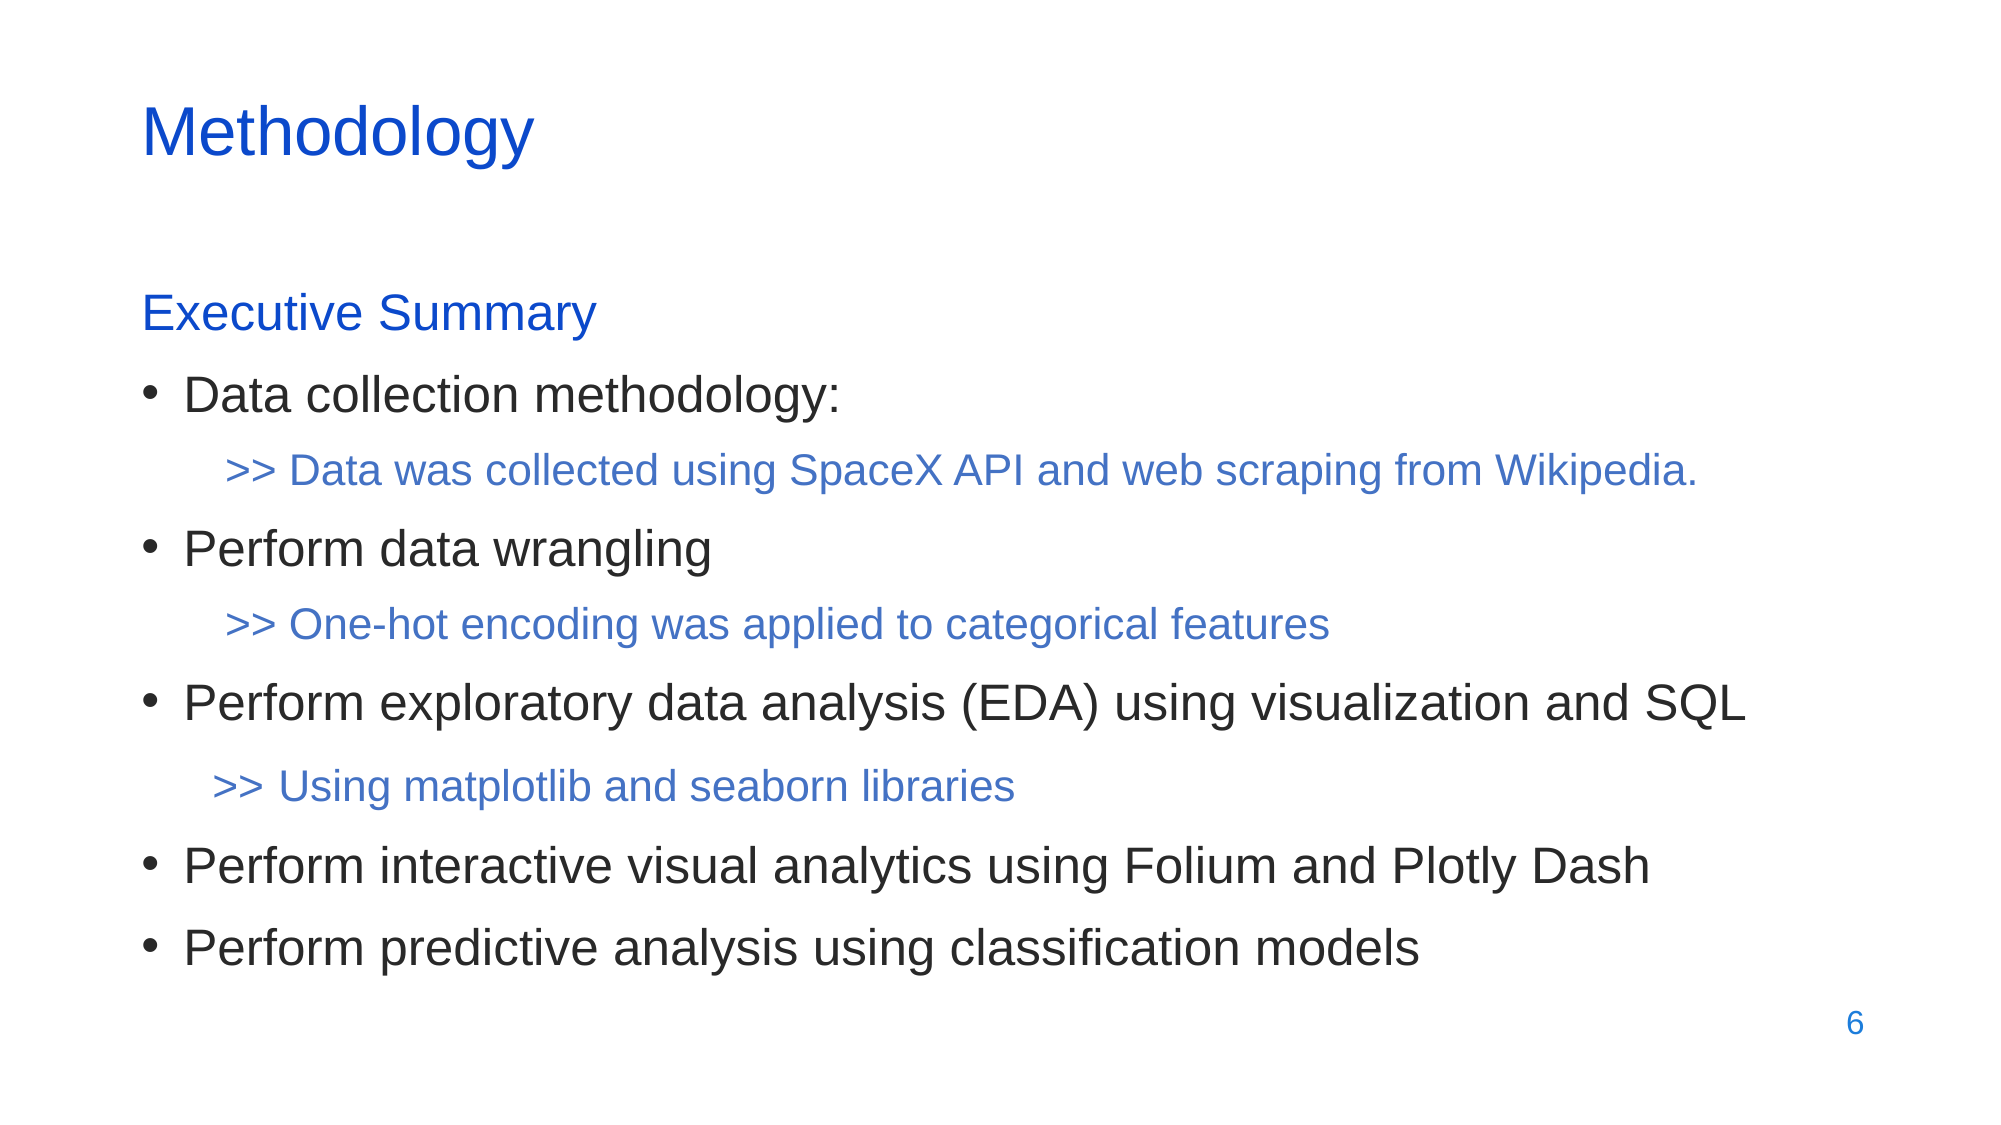

Methodology
Executive Summary
Data collection methodology:
>> Data was collected using SpaceX API and web scraping from Wikipedia.
Perform data wrangling
>> One-hot encoding was applied to categorical features
Perform exploratory data analysis (EDA) using visualization and SQL
     >> Using matplotlib and seaborn libraries
Perform interactive visual analytics using Folium and Plotly Dash
Perform predictive analysis using classification models

6